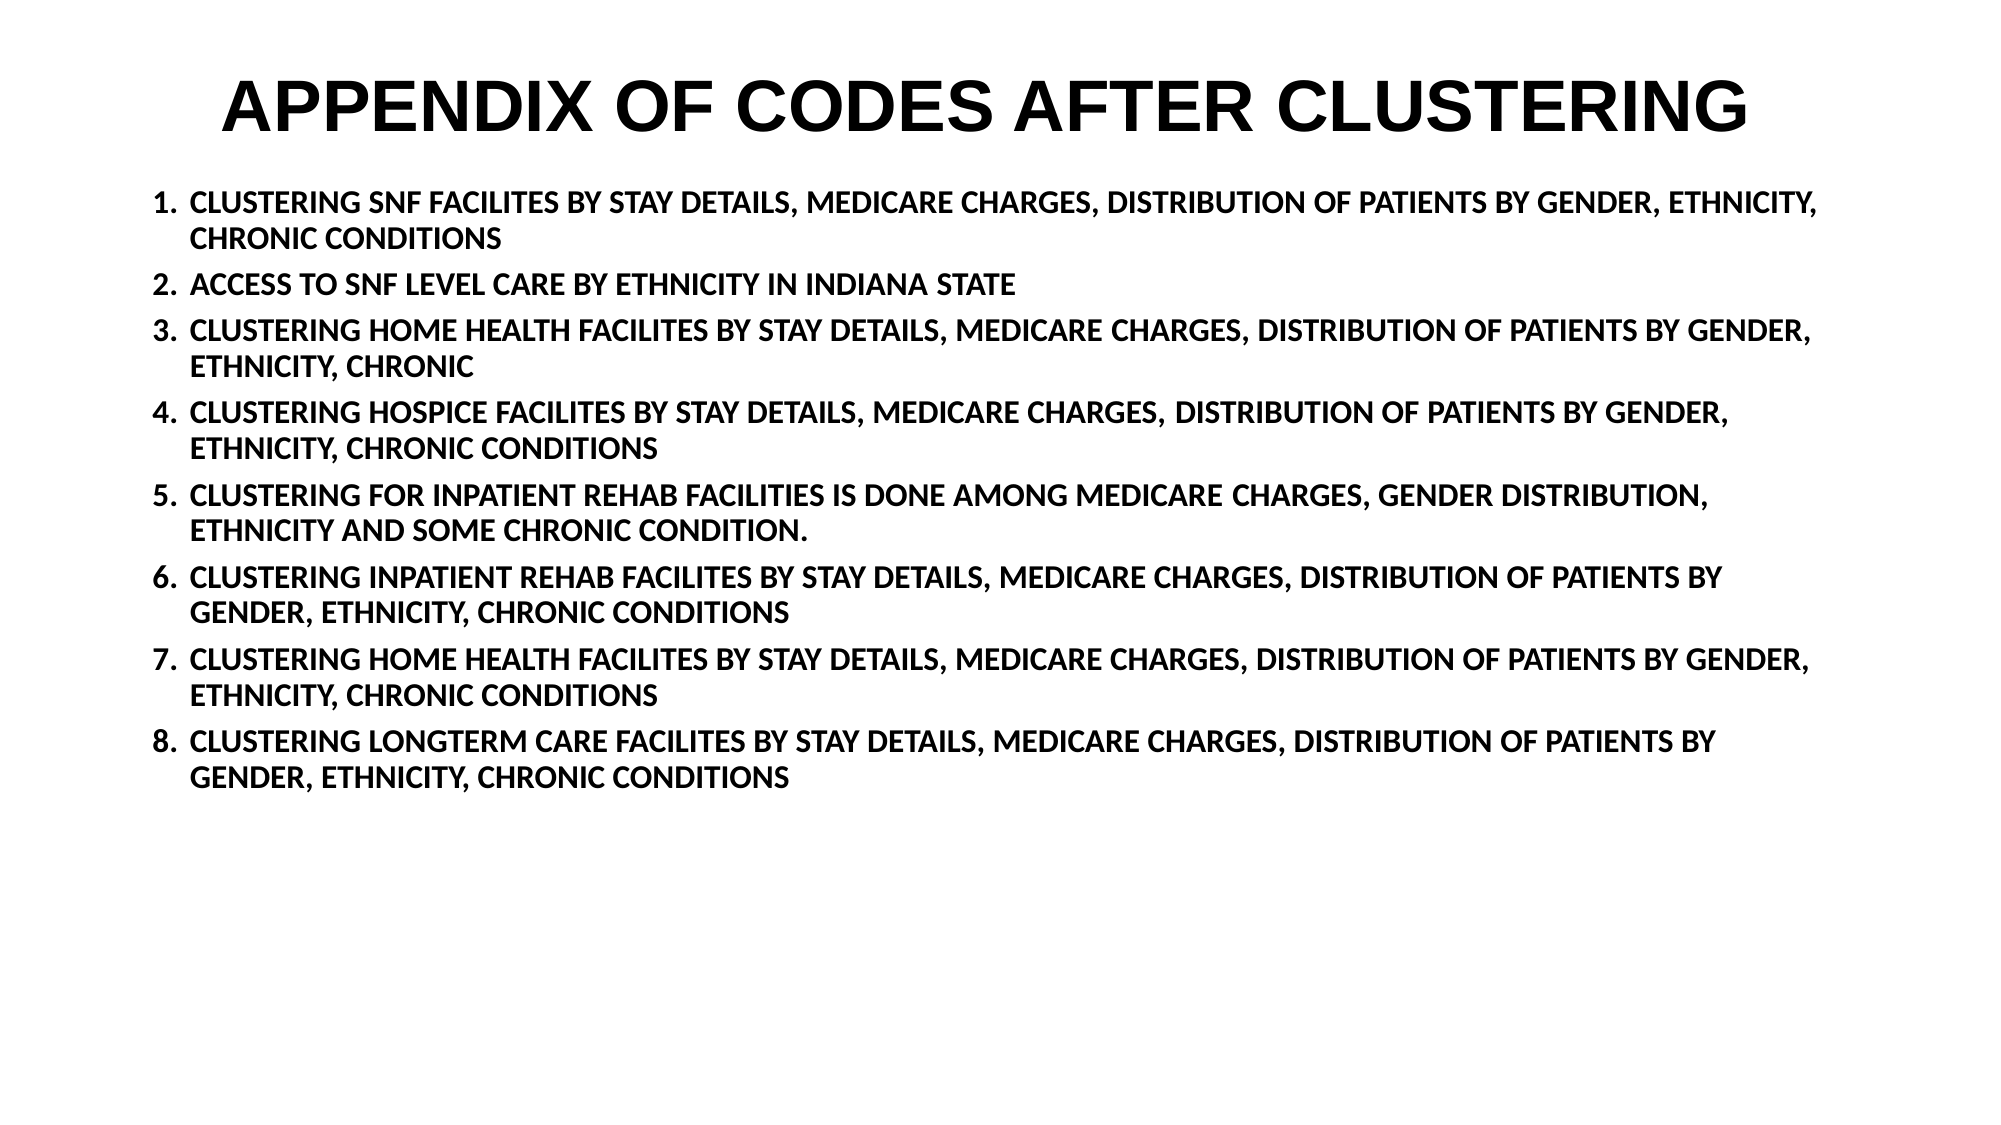

APPENDIX OF CODES AFTER CLUSTERING

CLUSTERING SNF FACILITES BY STAY DETAILS, MEDICARE CHARGES, DISTRIBUTION OF PATIENTS BY GENDER, ETHNICITY, CHRONIC CONDITIONS
ACCESS TO SNF LEVEL CARE BY ETHNICITY IN INDIANA STATE
CLUSTERING HOME HEALTH FACILITES BY STAY DETAILS, MEDICARE CHARGES, DISTRIBUTION OF PATIENTS BY GENDER, ETHNICITY, CHRONIC
CLUSTERING HOSPICE FACILITES BY STAY DETAILS, MEDICARE CHARGES, DISTRIBUTION OF PATIENTS BY GENDER, ETHNICITY, CHRONIC CONDITIONS
CLUSTERING FOR INPATIENT REHAB FACILITIES IS DONE AMONG MEDICARE CHARGES, GENDER DISTRIBUTION, ETHNICITY AND SOME CHRONIC CONDITION.
CLUSTERING INPATIENT REHAB FACILITES BY STAY DETAILS, MEDICARE CHARGES, DISTRIBUTION OF PATIENTS BY GENDER, ETHNICITY, CHRONIC CONDITIONS
CLUSTERING HOME HEALTH FACILITES BY STAY DETAILS, MEDICARE CHARGES, DISTRIBUTION OF PATIENTS BY GENDER, ETHNICITY, CHRONIC CONDITIONS
CLUSTERING LONGTERM CARE FACILITES BY STAY DETAILS, MEDICARE CHARGES, DISTRIBUTION OF PATIENTS BY GENDER, ETHNICITY, CHRONIC CONDITIONS